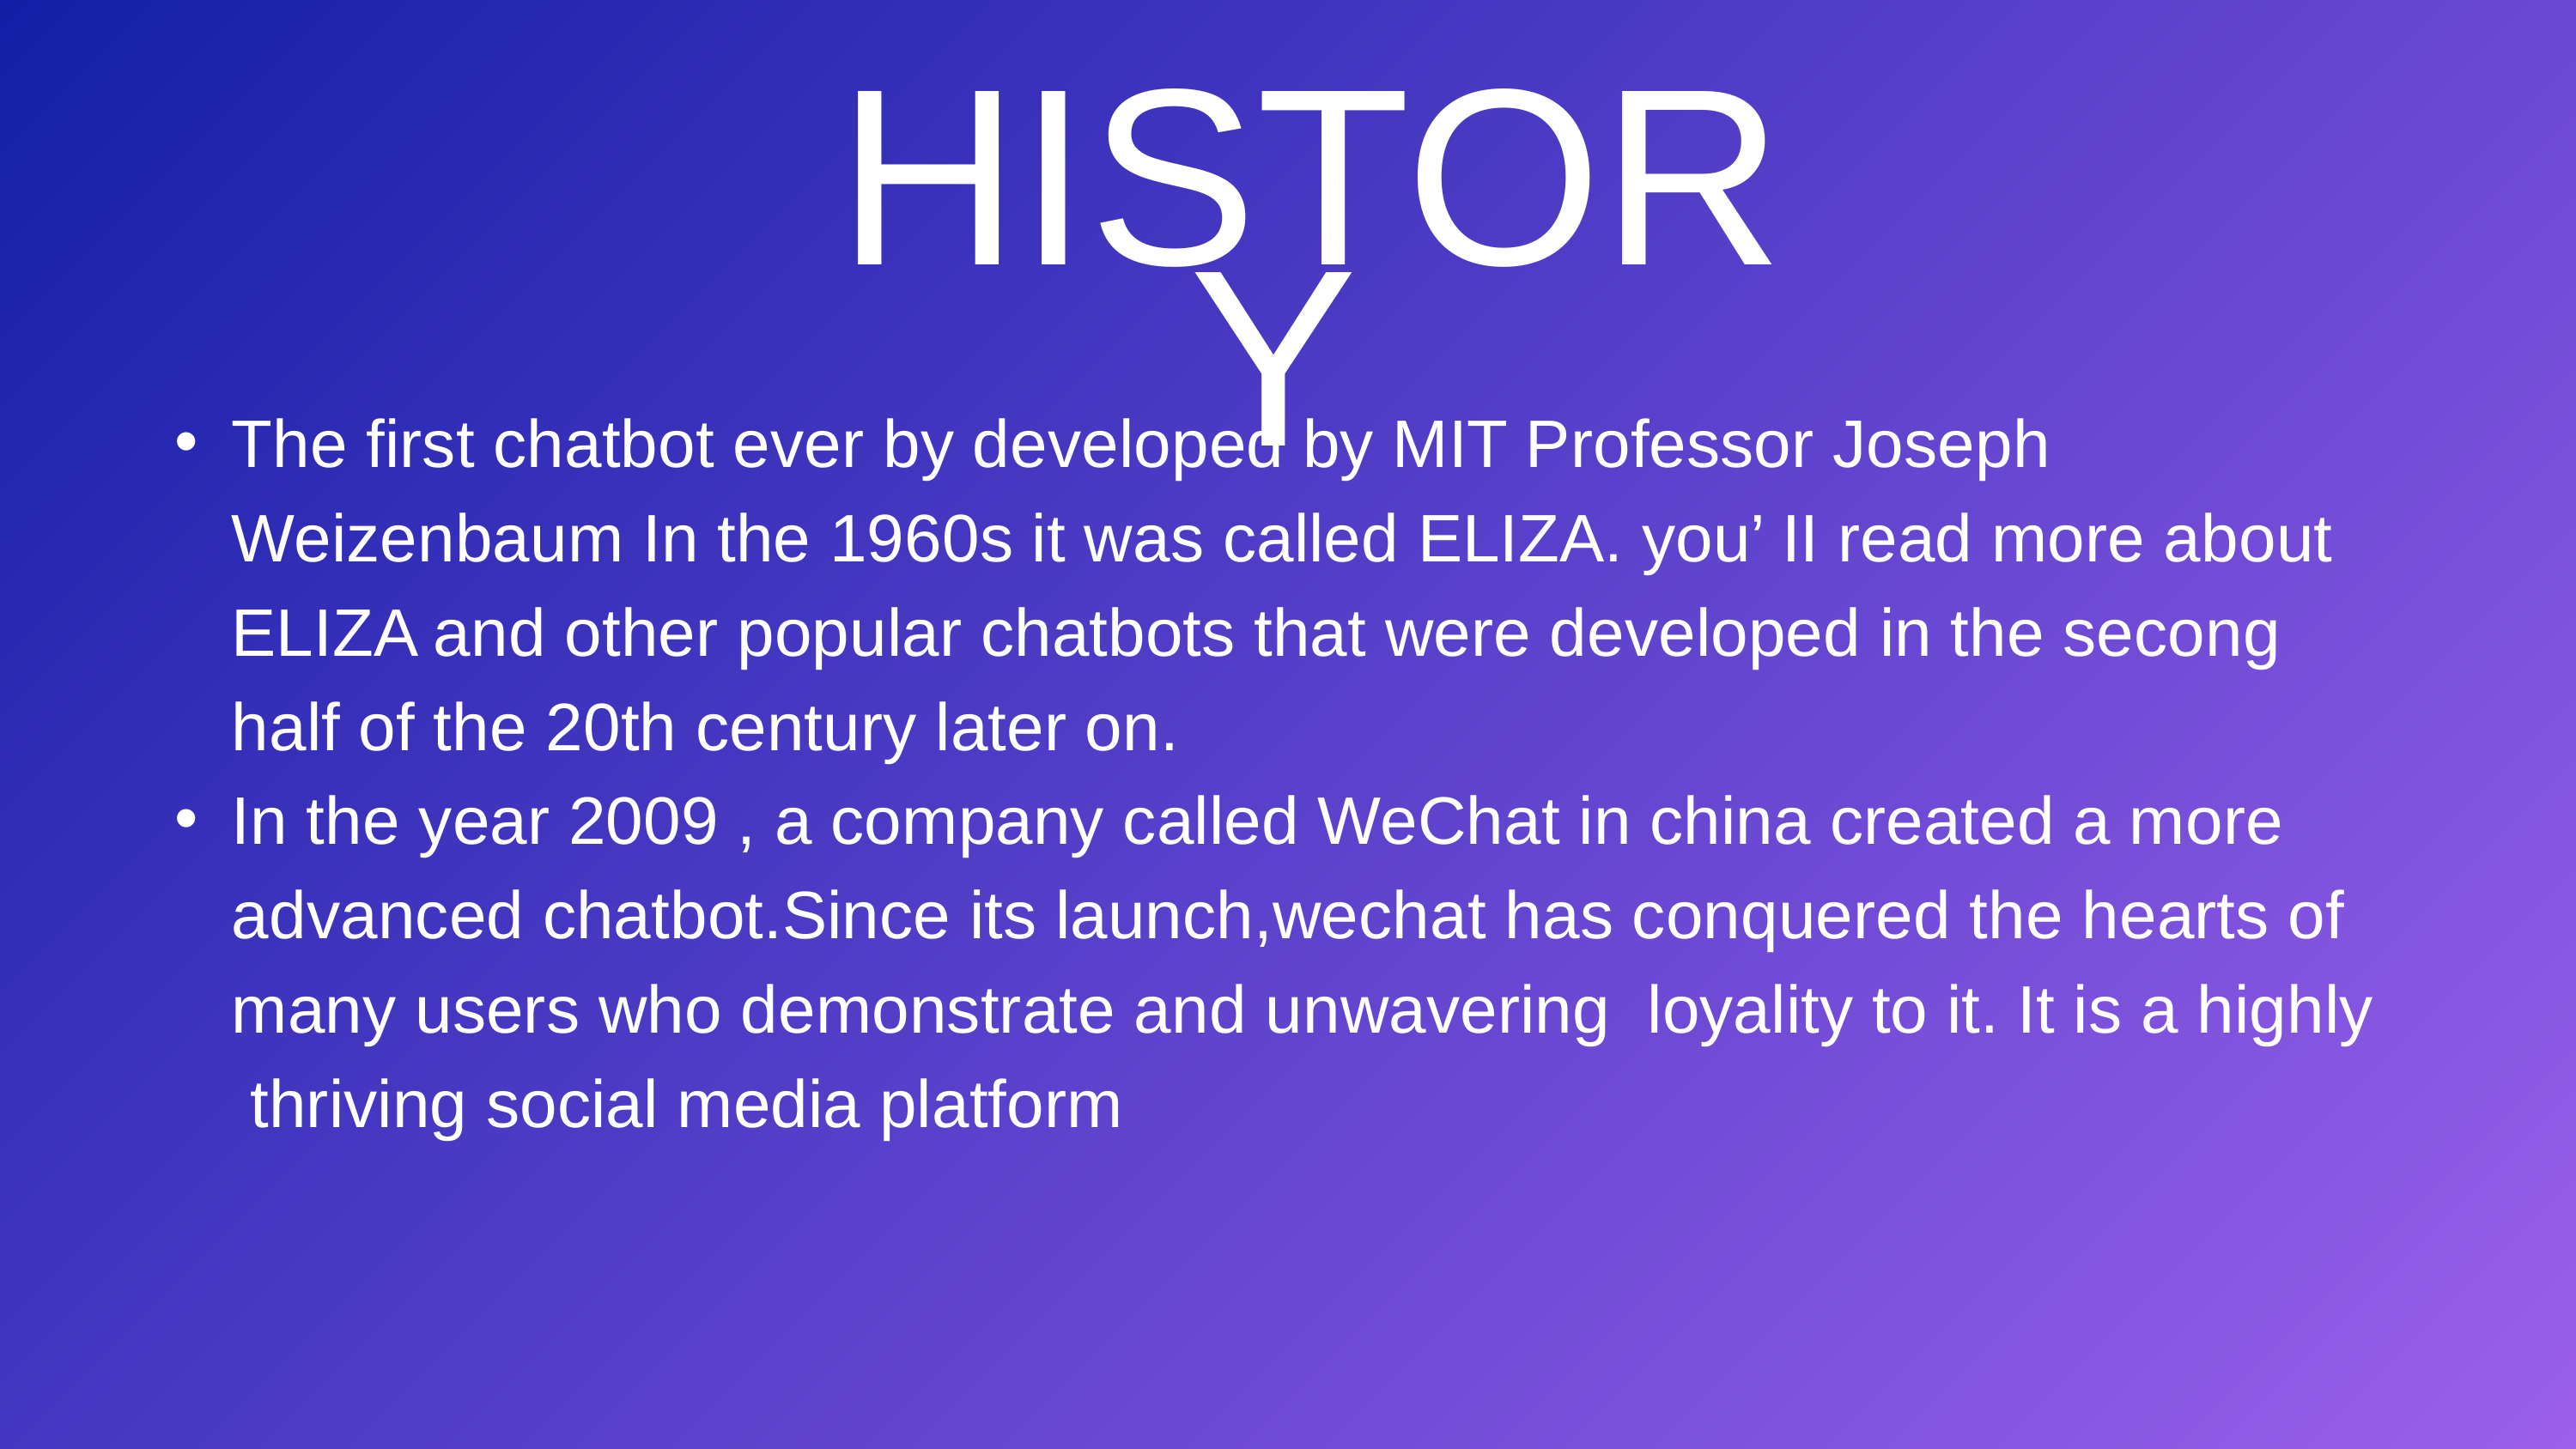

HISTORY
The first chatbot ever by developed by MIT Professor Joseph Weizenbaum In the 1960s it was called ELIZA. you’ II read more about ELIZA and other popular chatbots that were developed in the secong half of the 20th century later on.
In the year 2009 , a company called WeChat in china created a more advanced chatbot.Since its launch,wechat has conquered the hearts of many users who demonstrate and unwavering  loyality to it. It is a highly  thriving social media platform